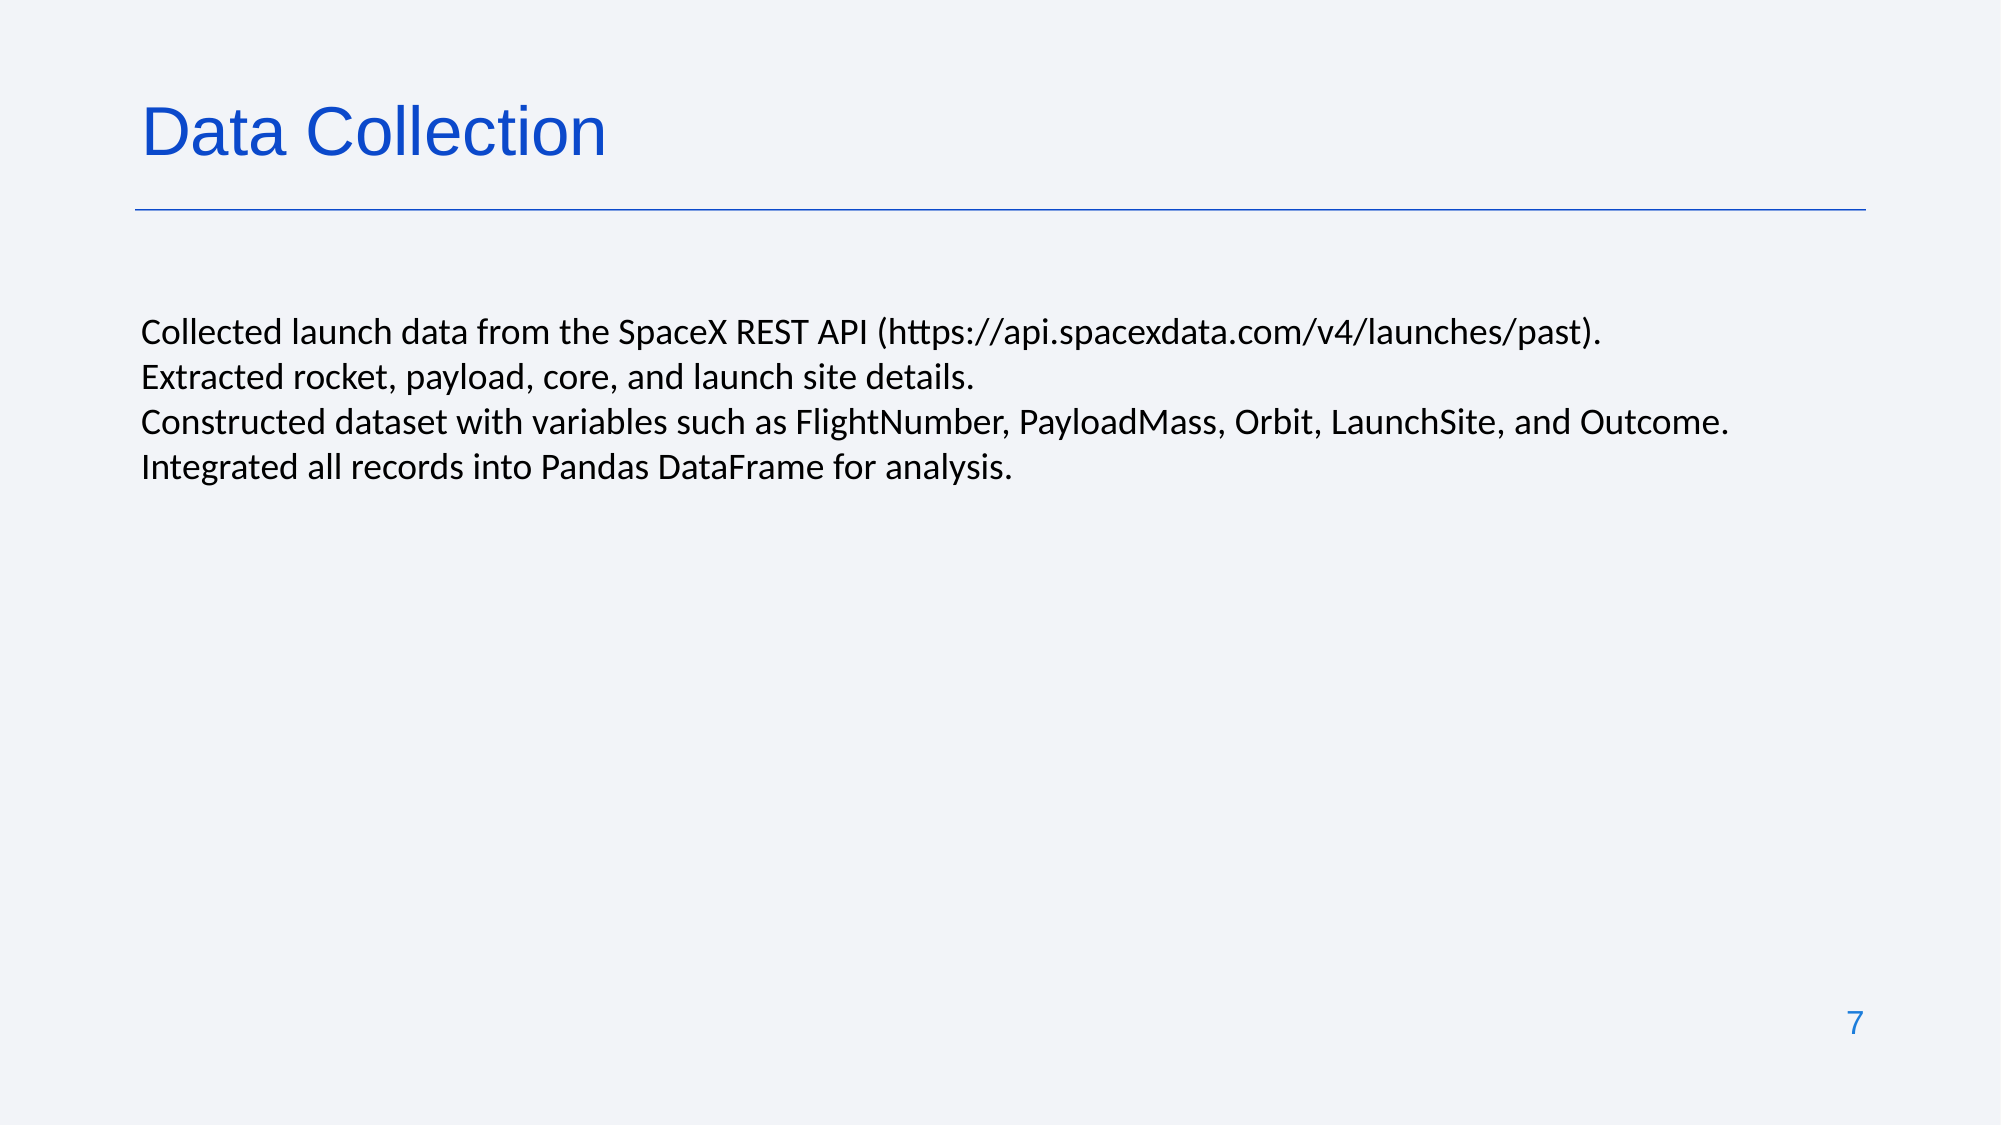

Data Collection
Collected launch data from the SpaceX REST API (https://api.spacexdata.com/v4/launches/past).
Extracted rocket, payload, core, and launch site details.
Constructed dataset with variables such as FlightNumber, PayloadMass, Orbit, LaunchSite, and Outcome.
Integrated all records into Pandas DataFrame for analysis.
7